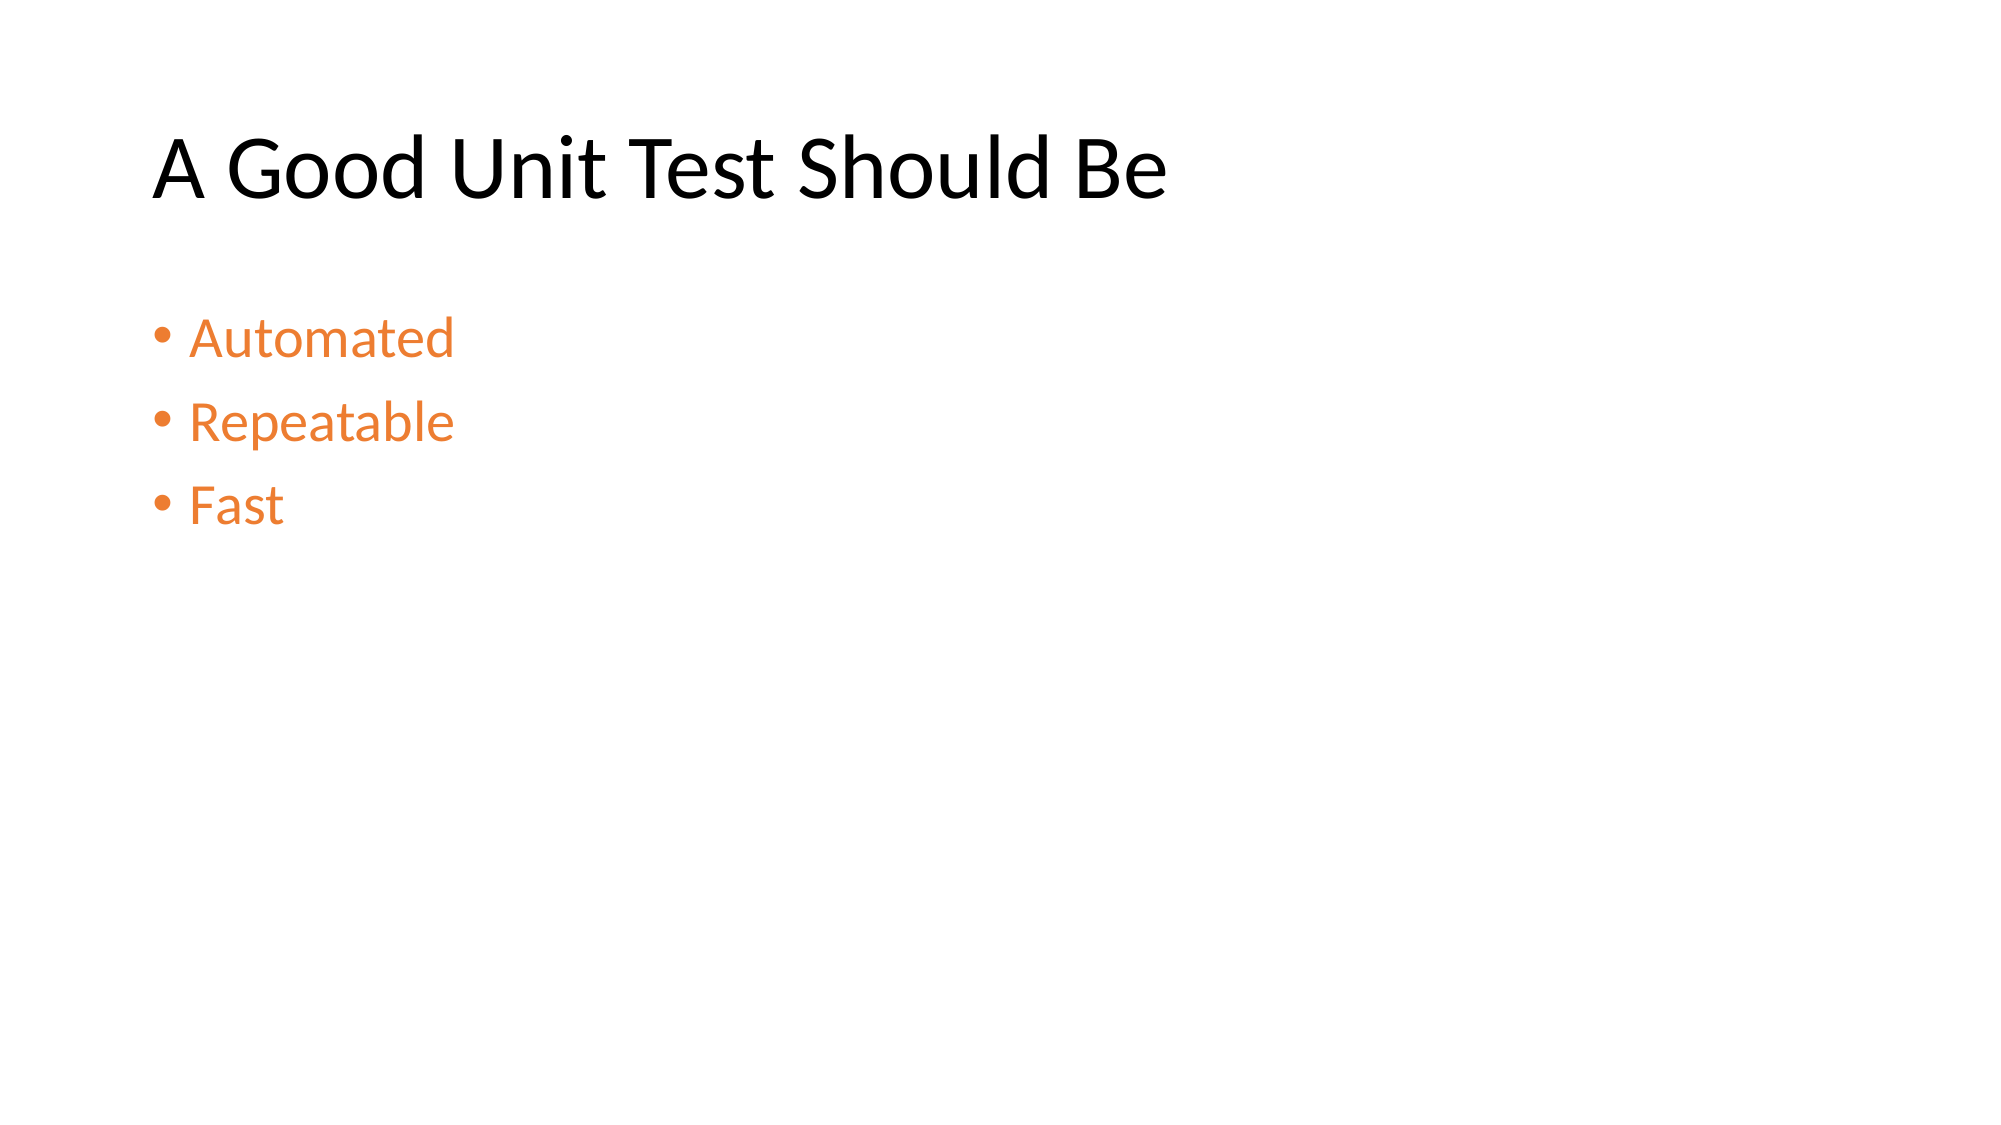

# A Good Unit Test Should Be
Automated
Repeatable
Fast